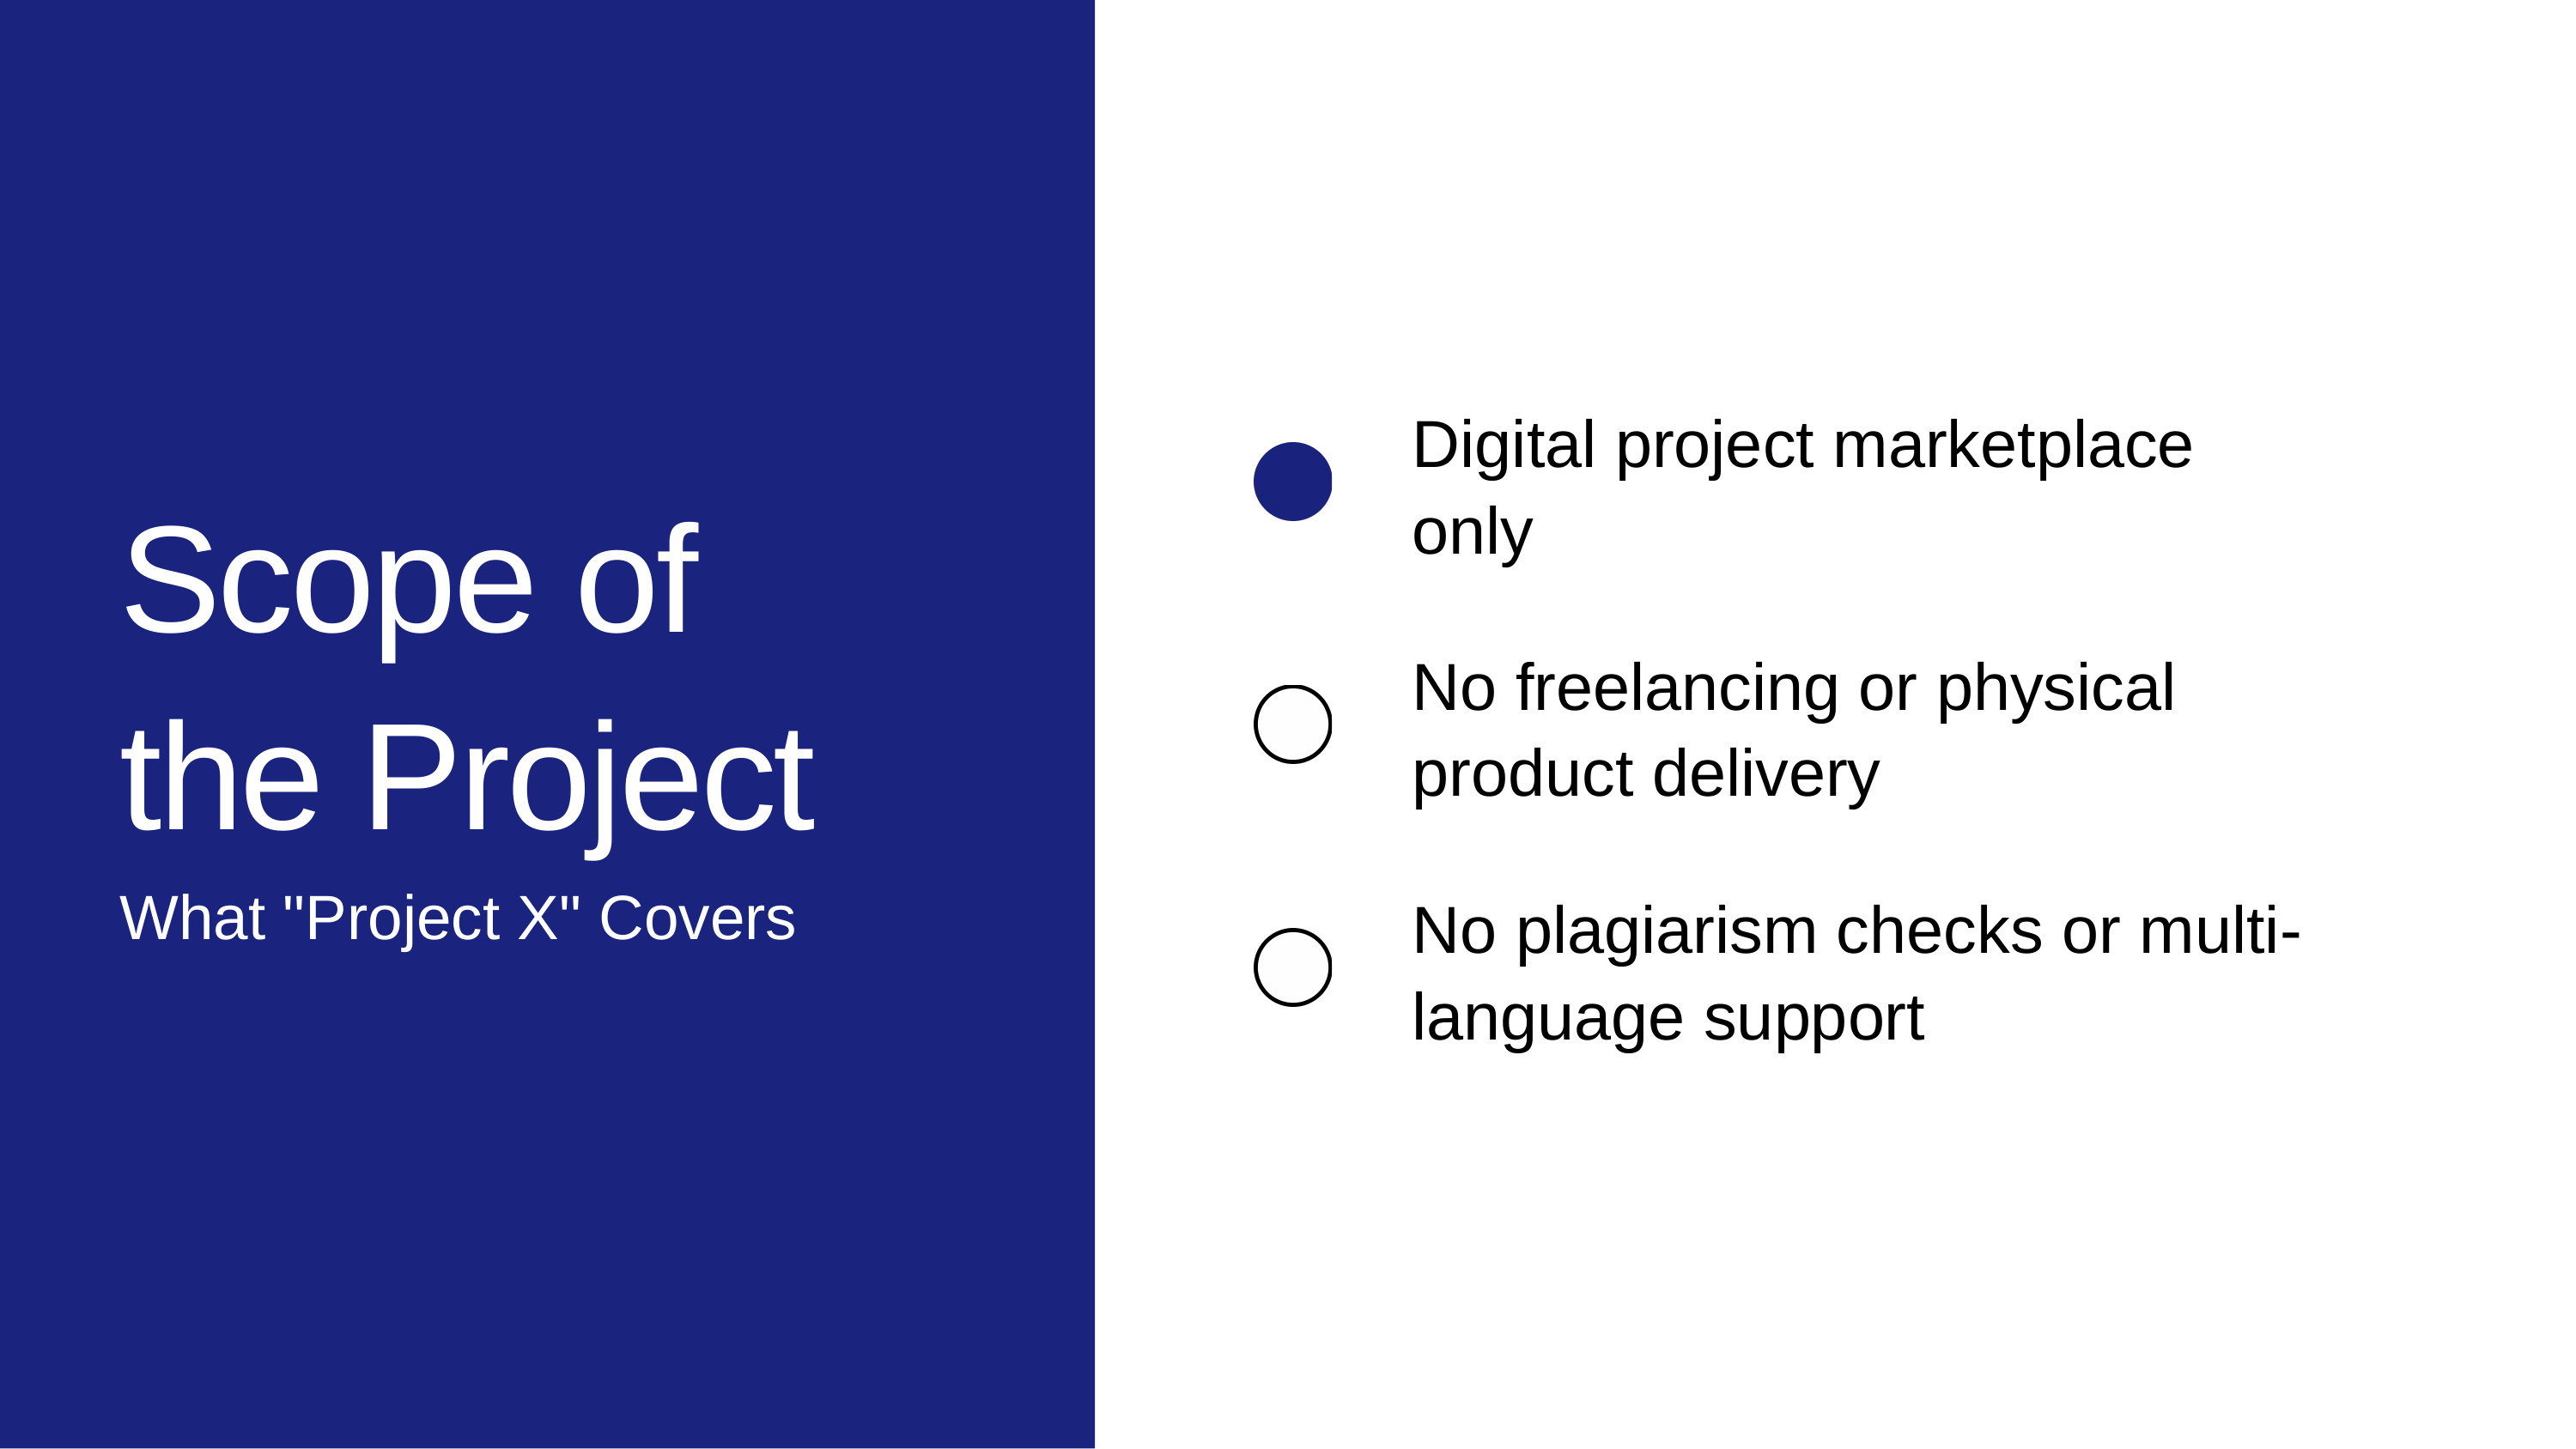

Digital project marketplace only

Scope of
the Project
What "Project X" Covers
No freelancing or physical product delivery

No plagiarism checks or multi-language support